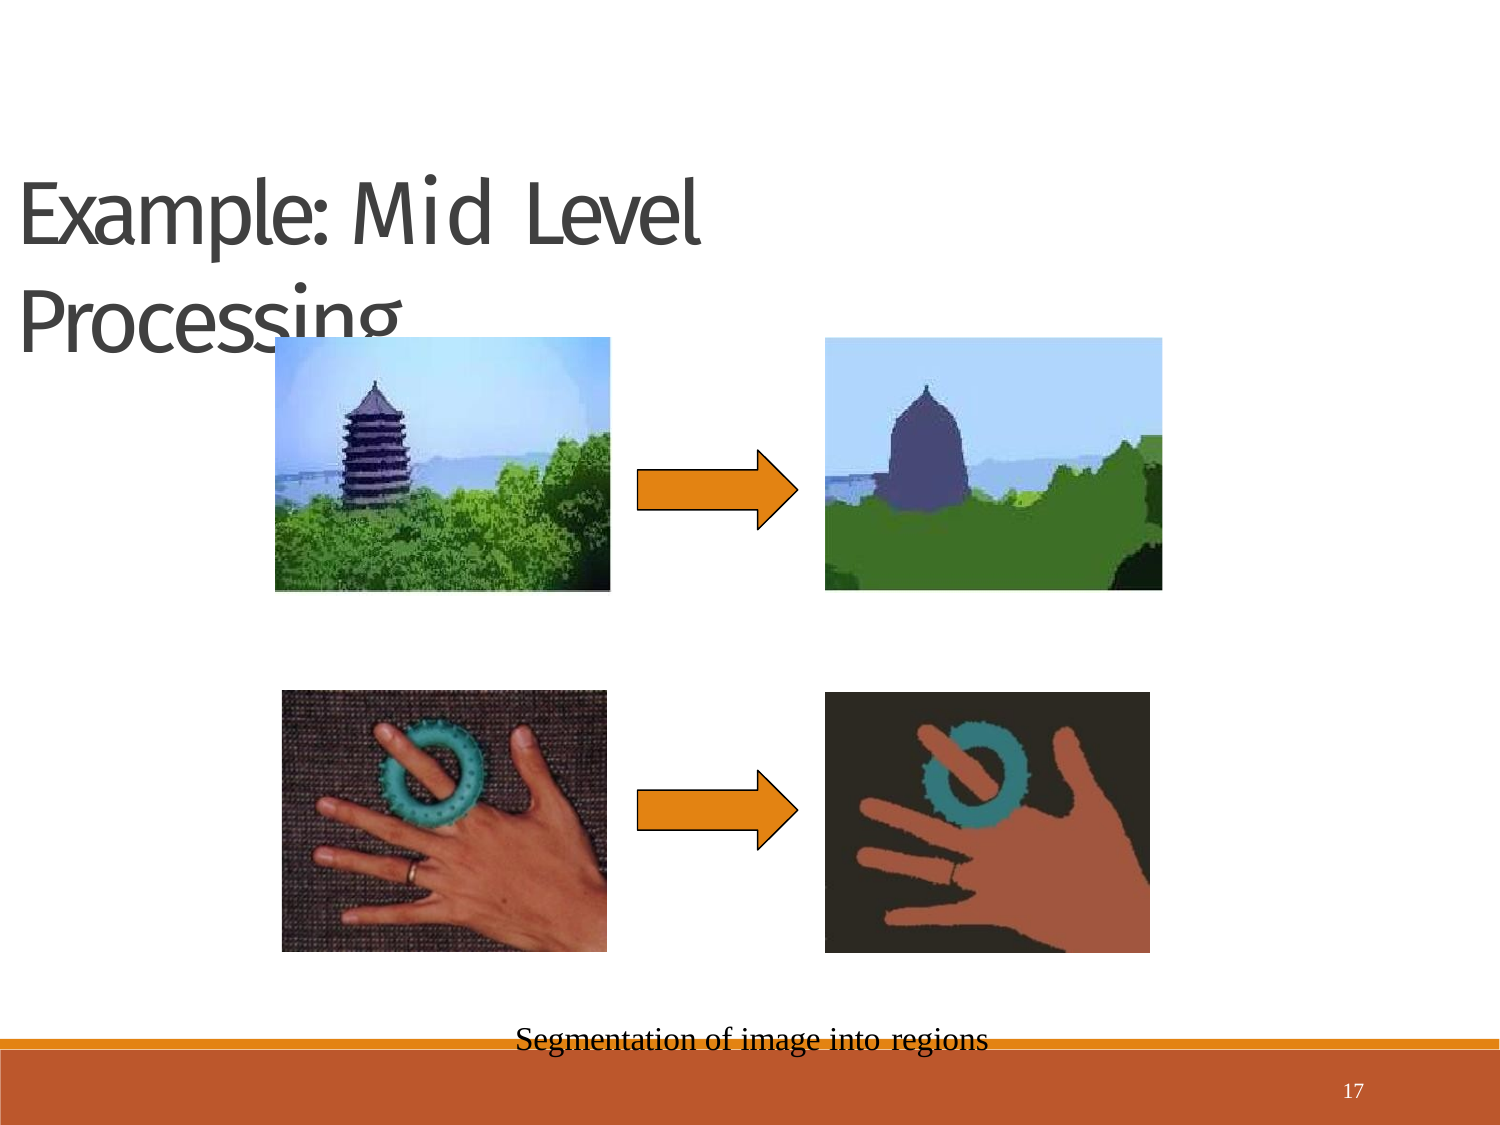

# Example: Mid Level Processing

Segmentation of image into regions

17